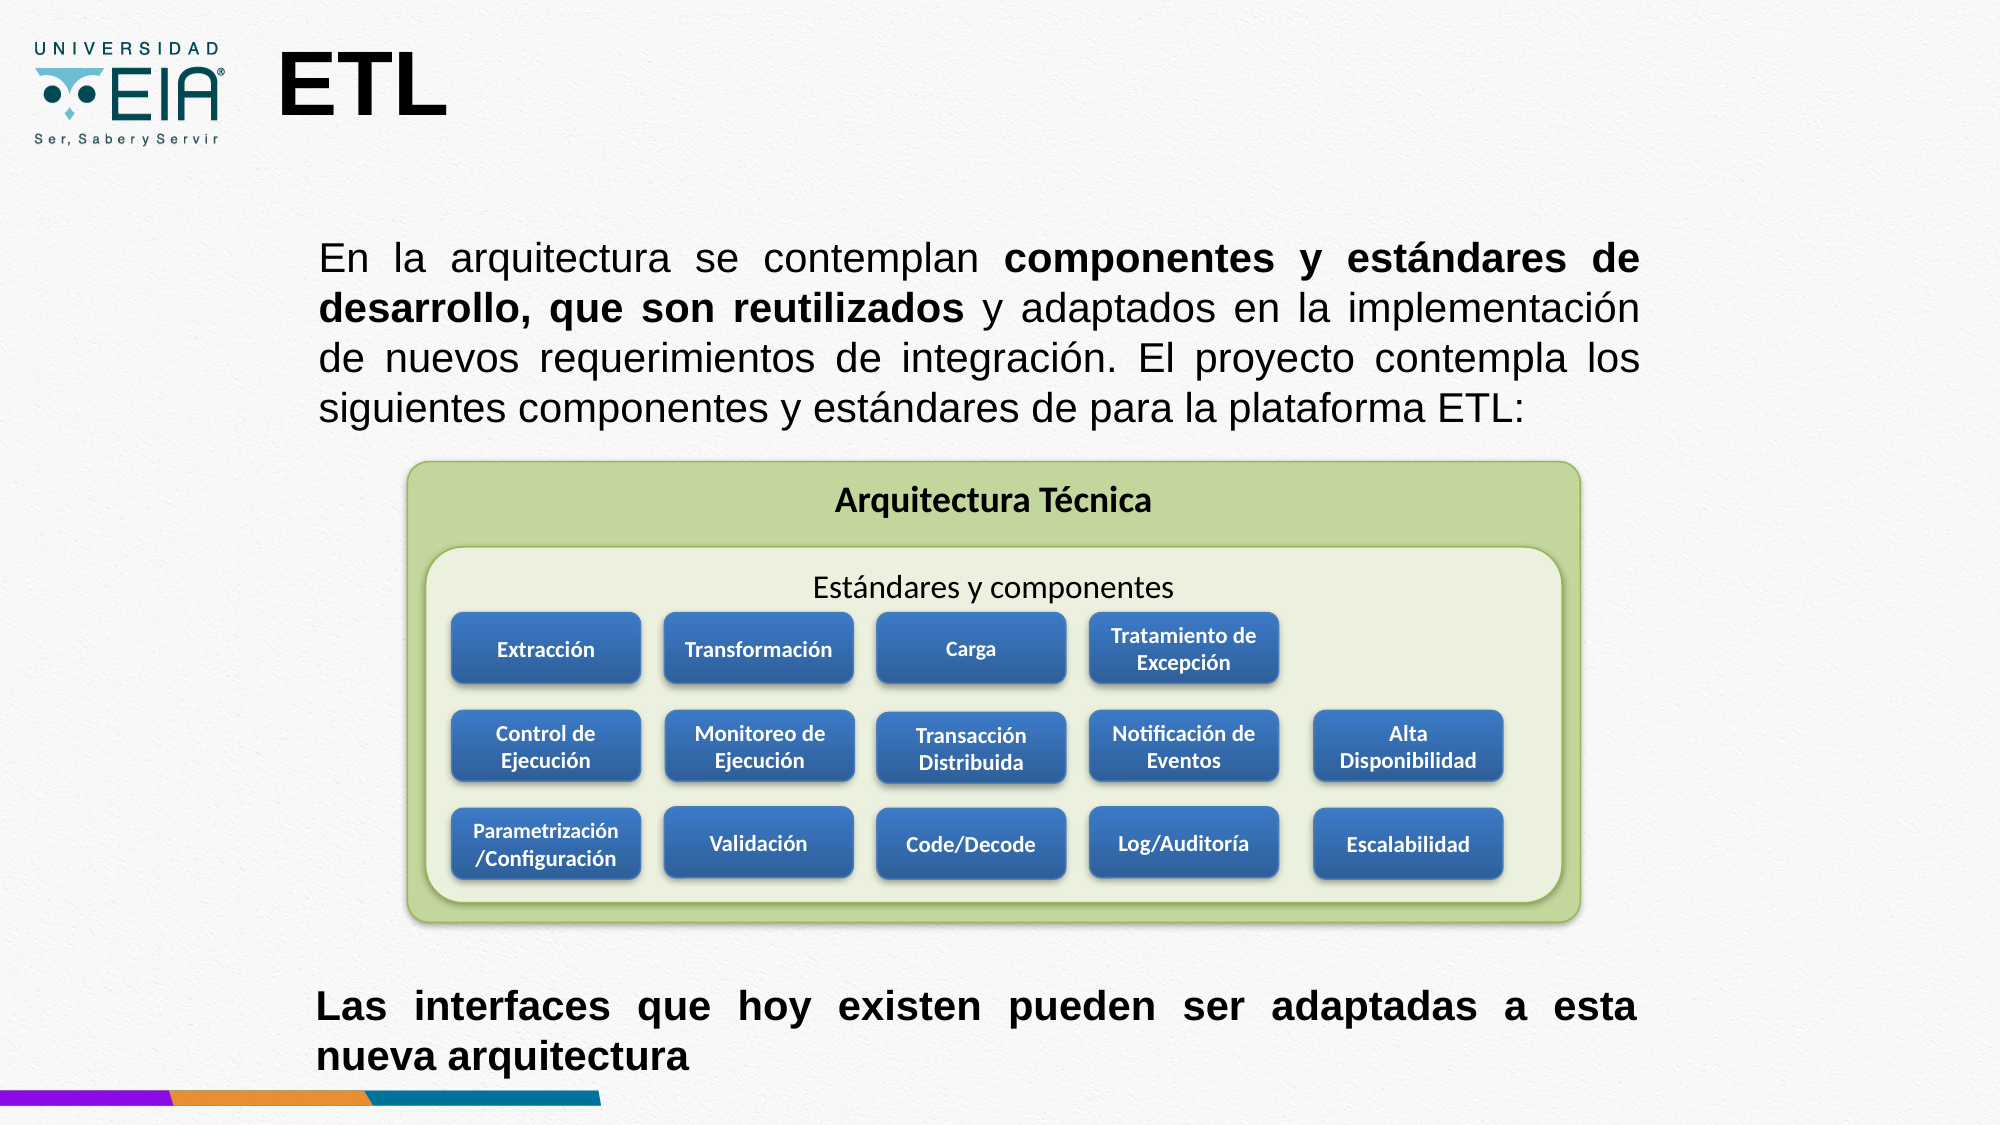

ETL
En la arquitectura se contemplan componentes y estándares de desarrollo, que son reutilizados y adaptados en la implementación de nuevos requerimientos de integración. El proyecto contempla los siguientes componentes y estándares de para la plataforma ETL:
Arquitectura Técnica
Estándares y componentes
Extracción
Transformación
Carga
Tratamiento de Excepción
Control de Ejecución
Monitoreo de Ejecución
Notificación de Eventos
Alta Disponibilidad
Transacción
Distribuida
Validación
Log/Auditoría
Parametrización
/Configuración
Code/Decode
Escalabilidad
Las interfaces que hoy existen pueden ser adaptadas a esta nueva arquitectura